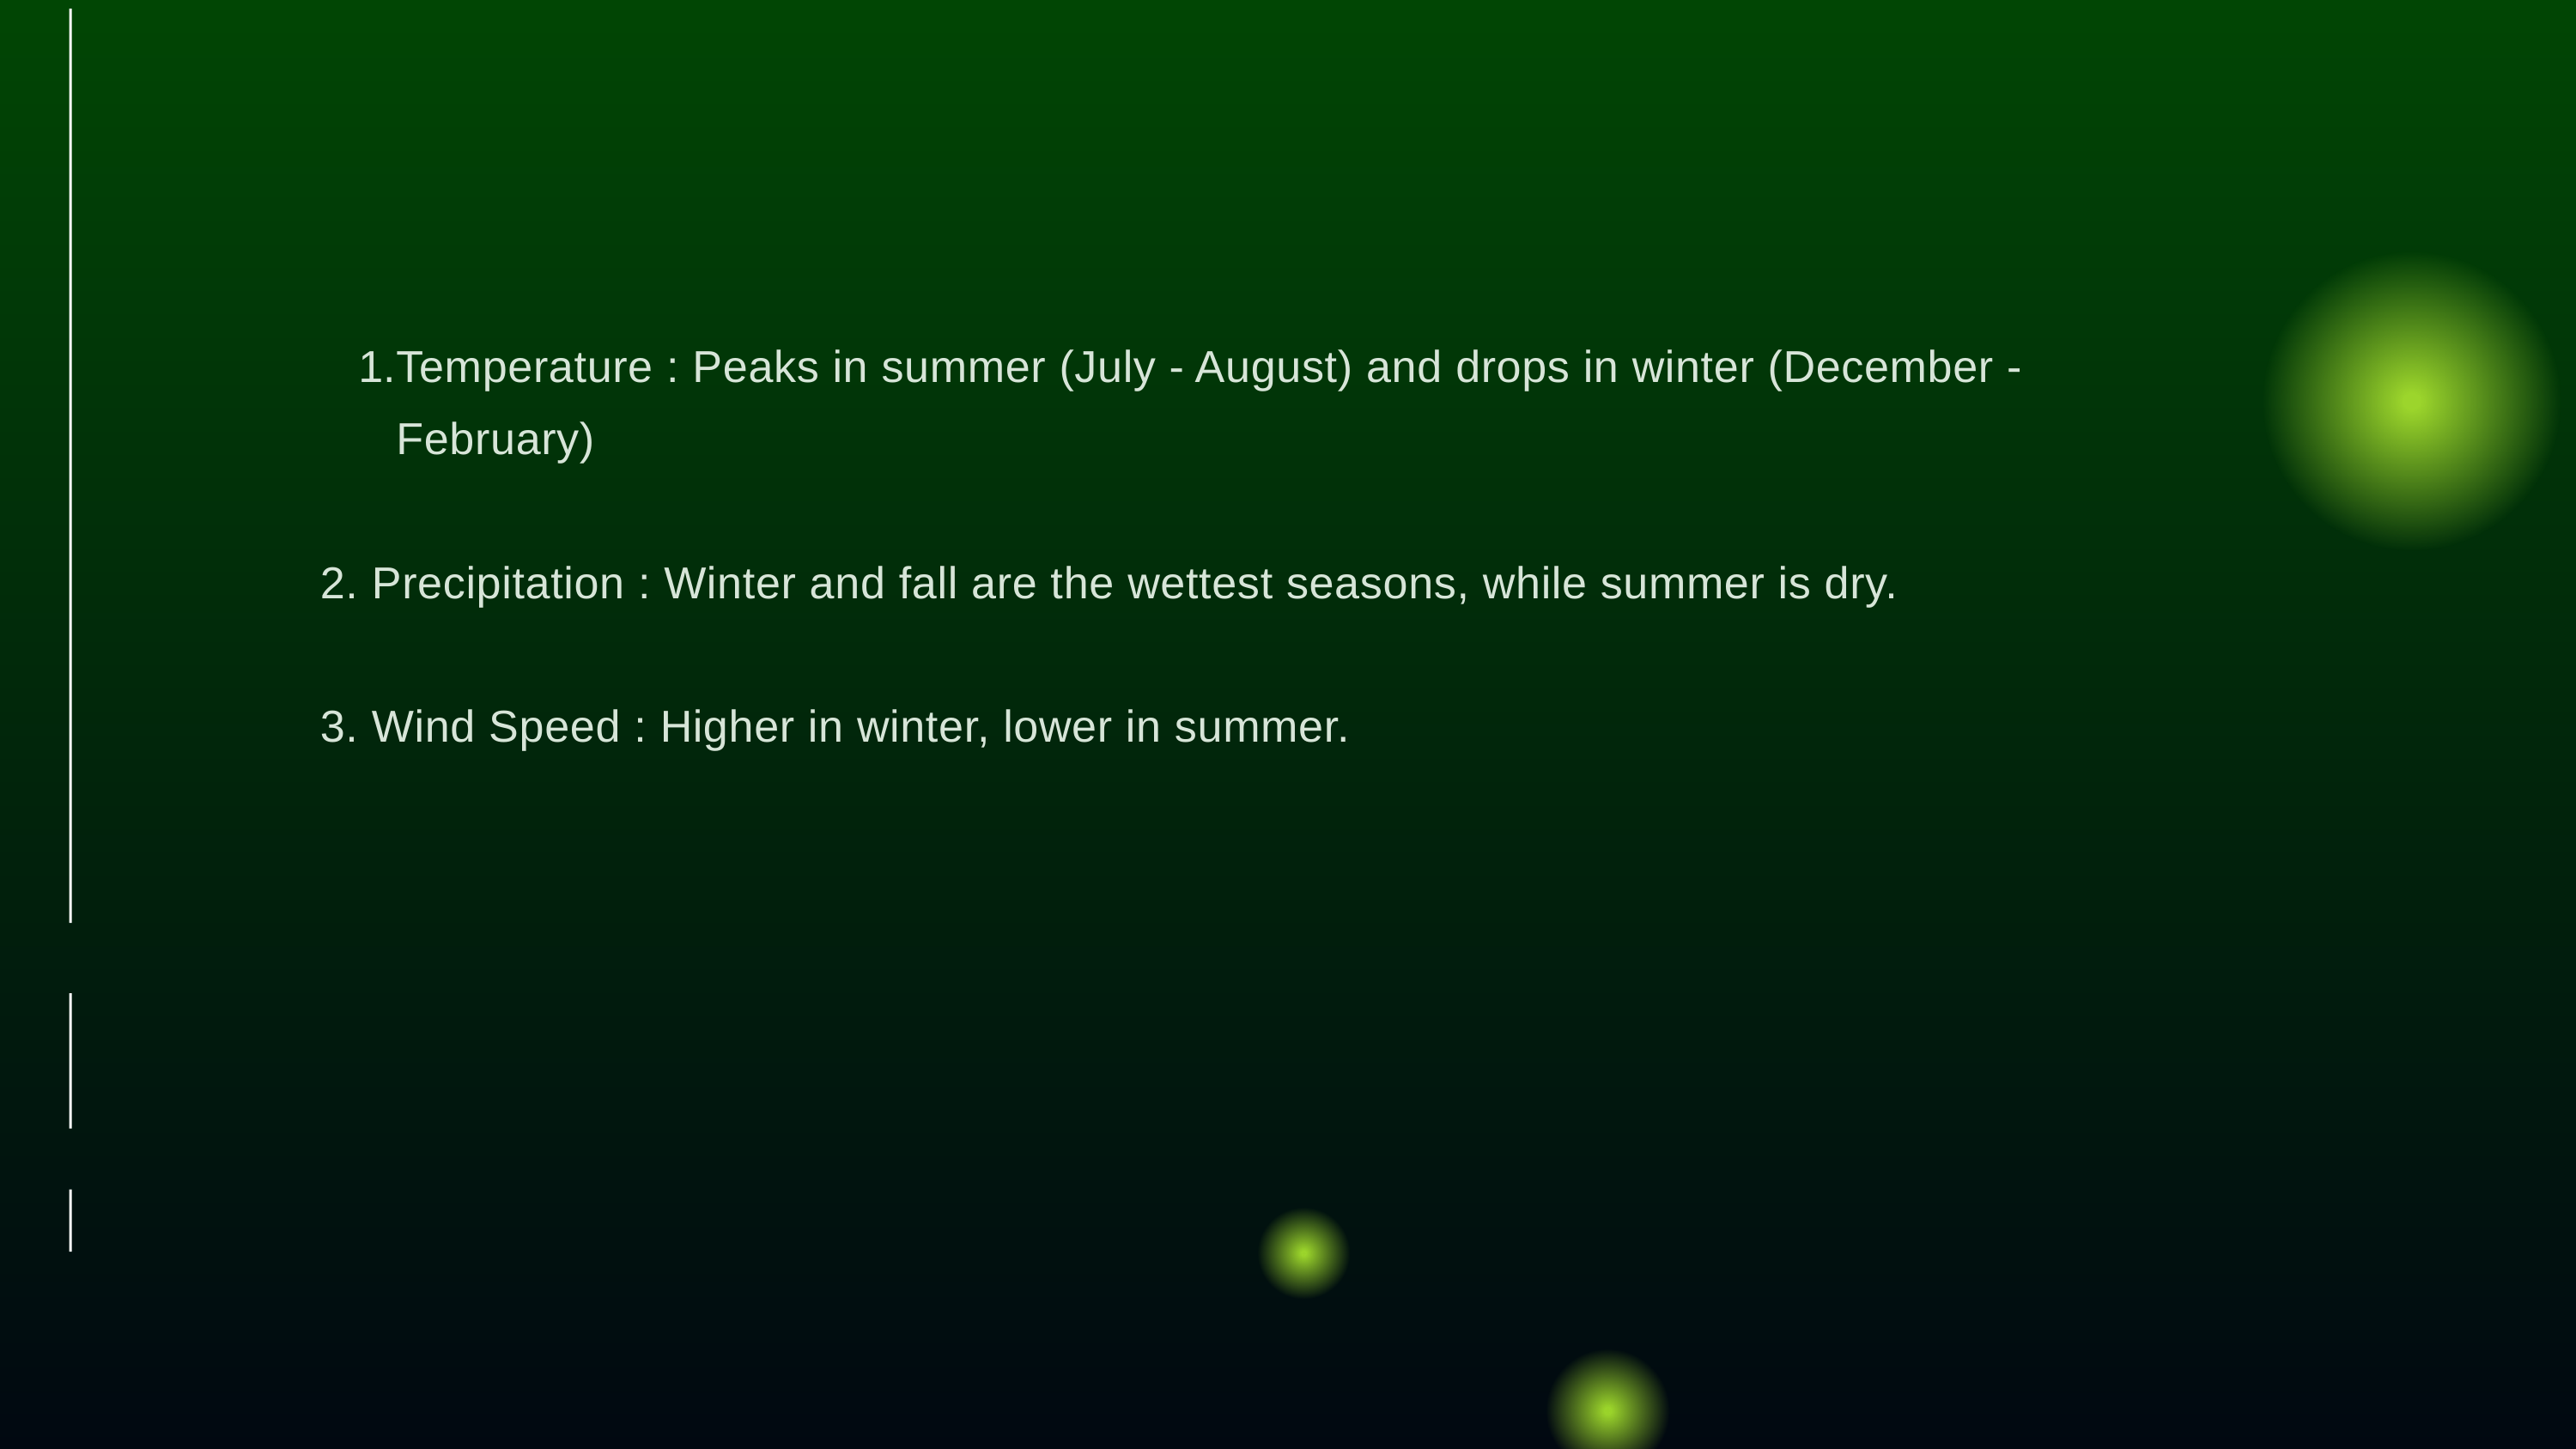

Temperature : Peaks in summer (July - August) and drops in winter (December - February)

2. Precipitation : Winter and fall are the wettest seasons, while summer is dry.

3. Wind Speed : Higher in winter, lower in summer.